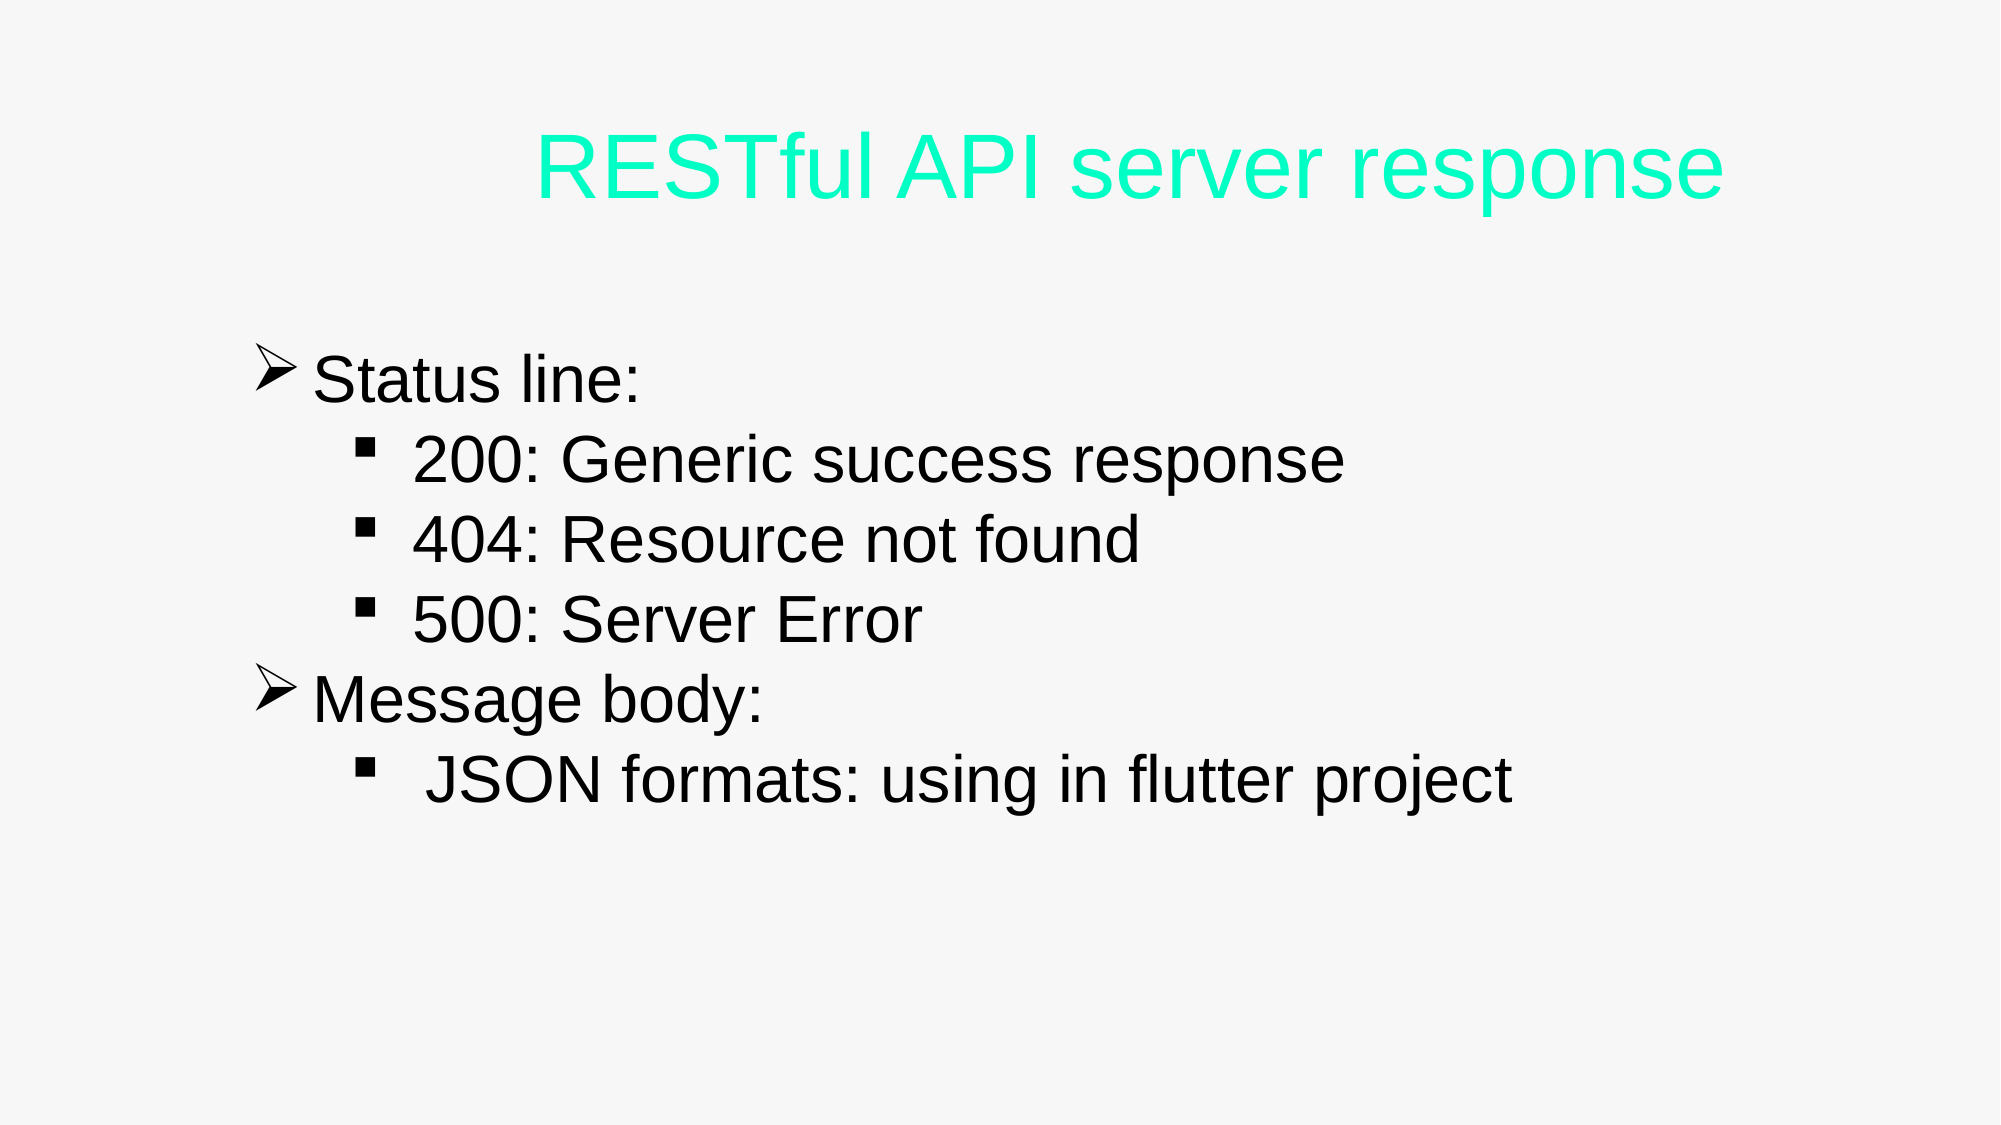

# RESTful API server response
Status line:
200: Generic success response
404: Resource not found
500: Server Error
Message body:
JSON formats: using in flutter project